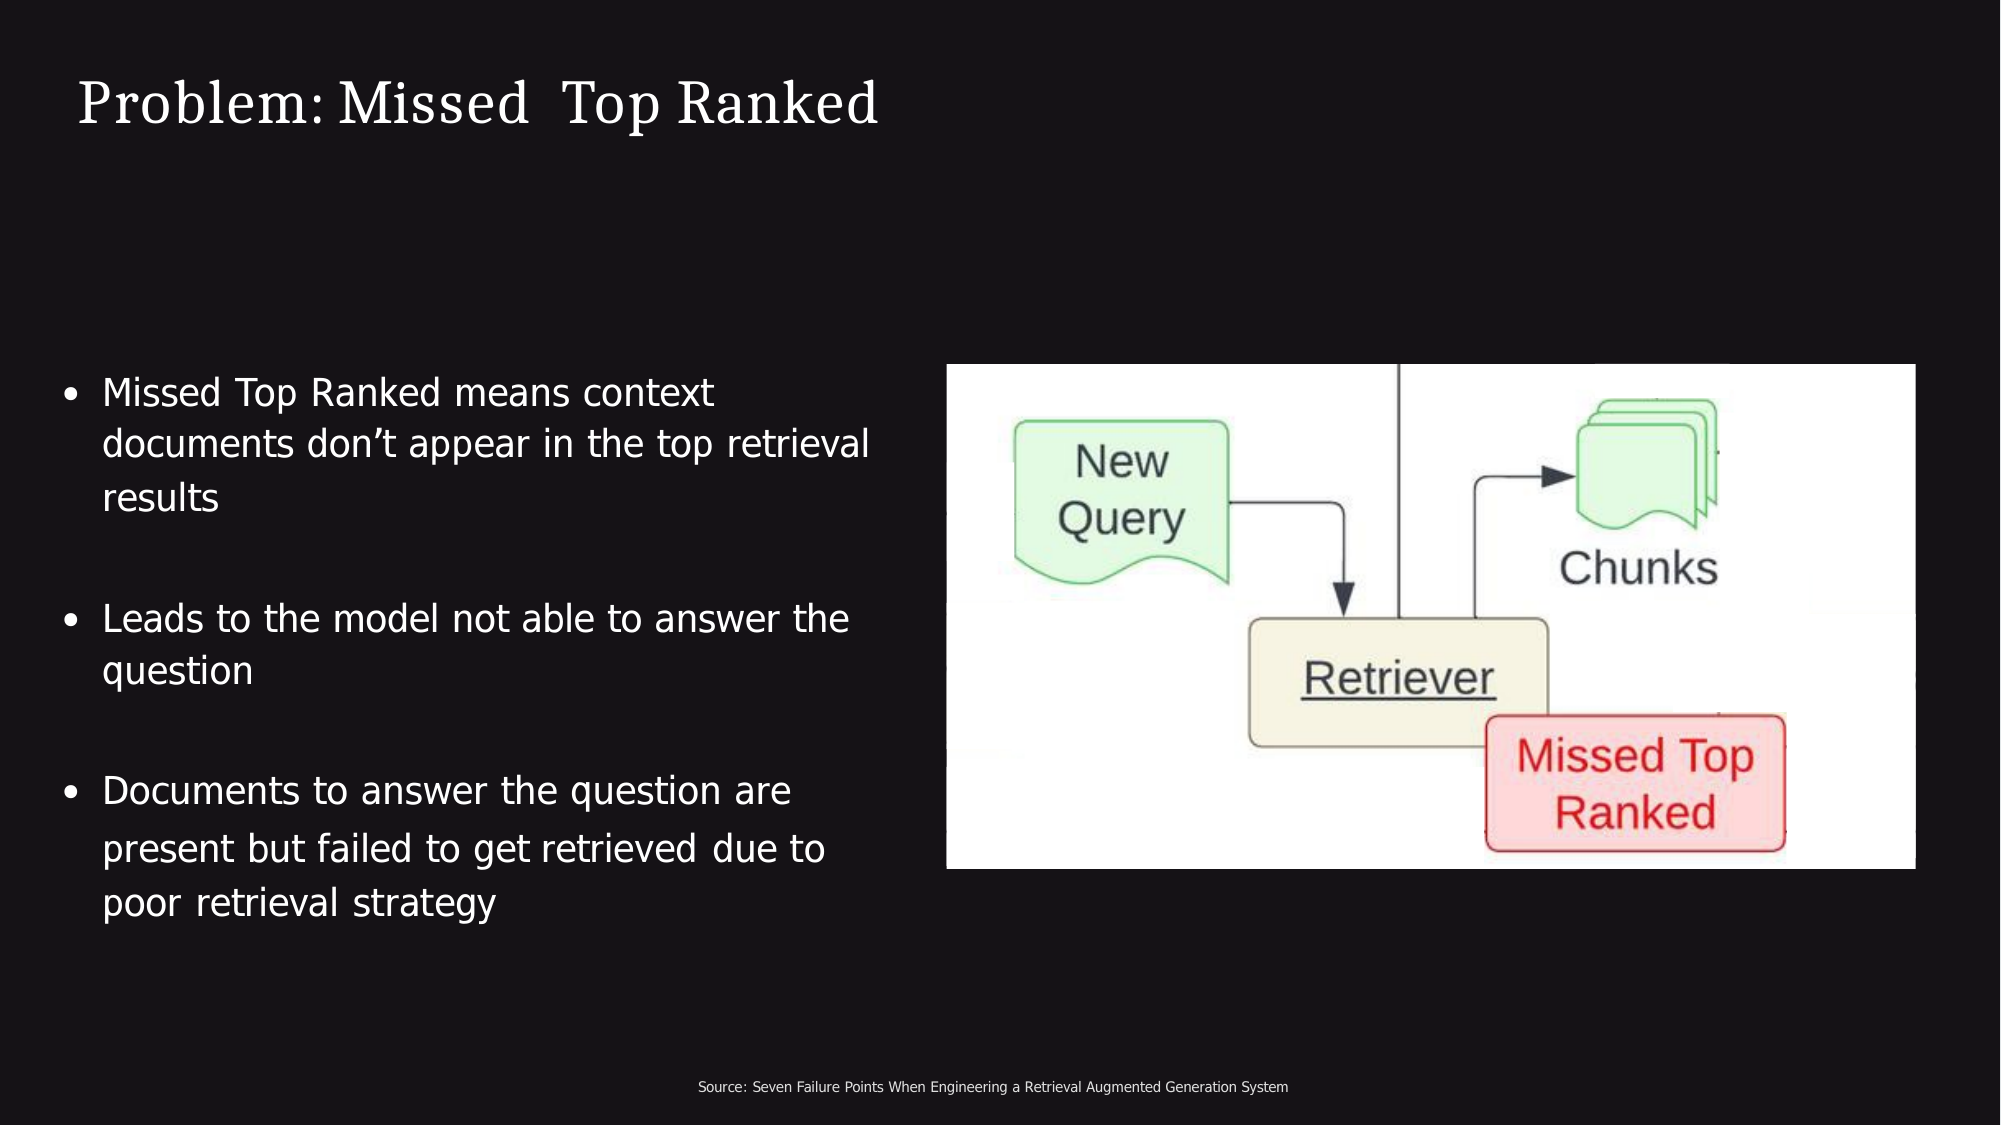

Problem: Missed  Top Ranked

•
Missed Top Ranked means context
documents don’t appear in the top retrieval
results

•
Leads to the model not able to answer the
question

•
Documents to answer the question are
present but failed to get retrieved due to poor retrieval strategy
Source: Seven Failure Points When Engineering a Retrieval Augmented Generation System